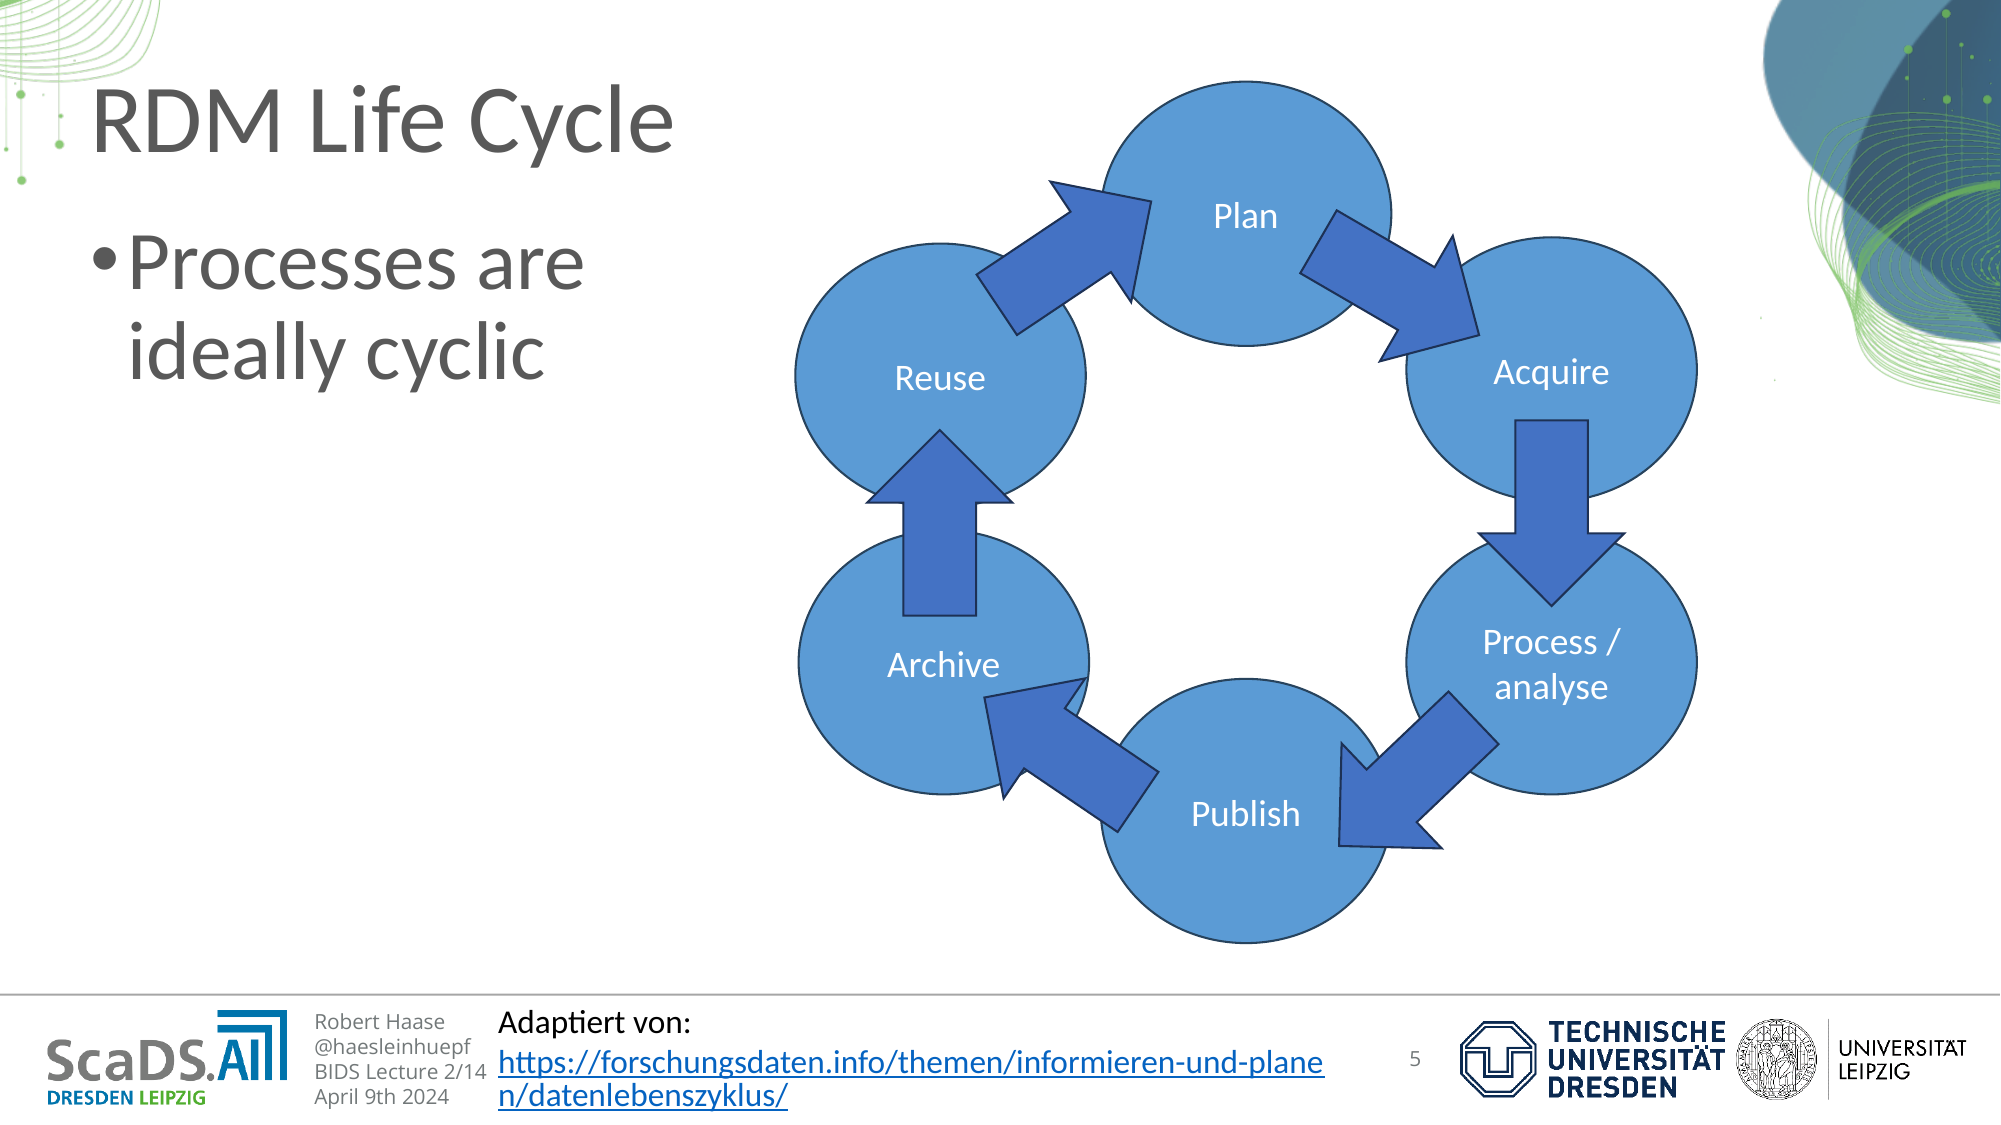

# RDM Life Cycle
Plan

Processes are ideally cyclic
Acquire
Reuse

Archive
Process / analyse

Publish

Adaptiert von: https://forschungsdaten.info/themen/informieren-und-planen/datenlebenszyklus/